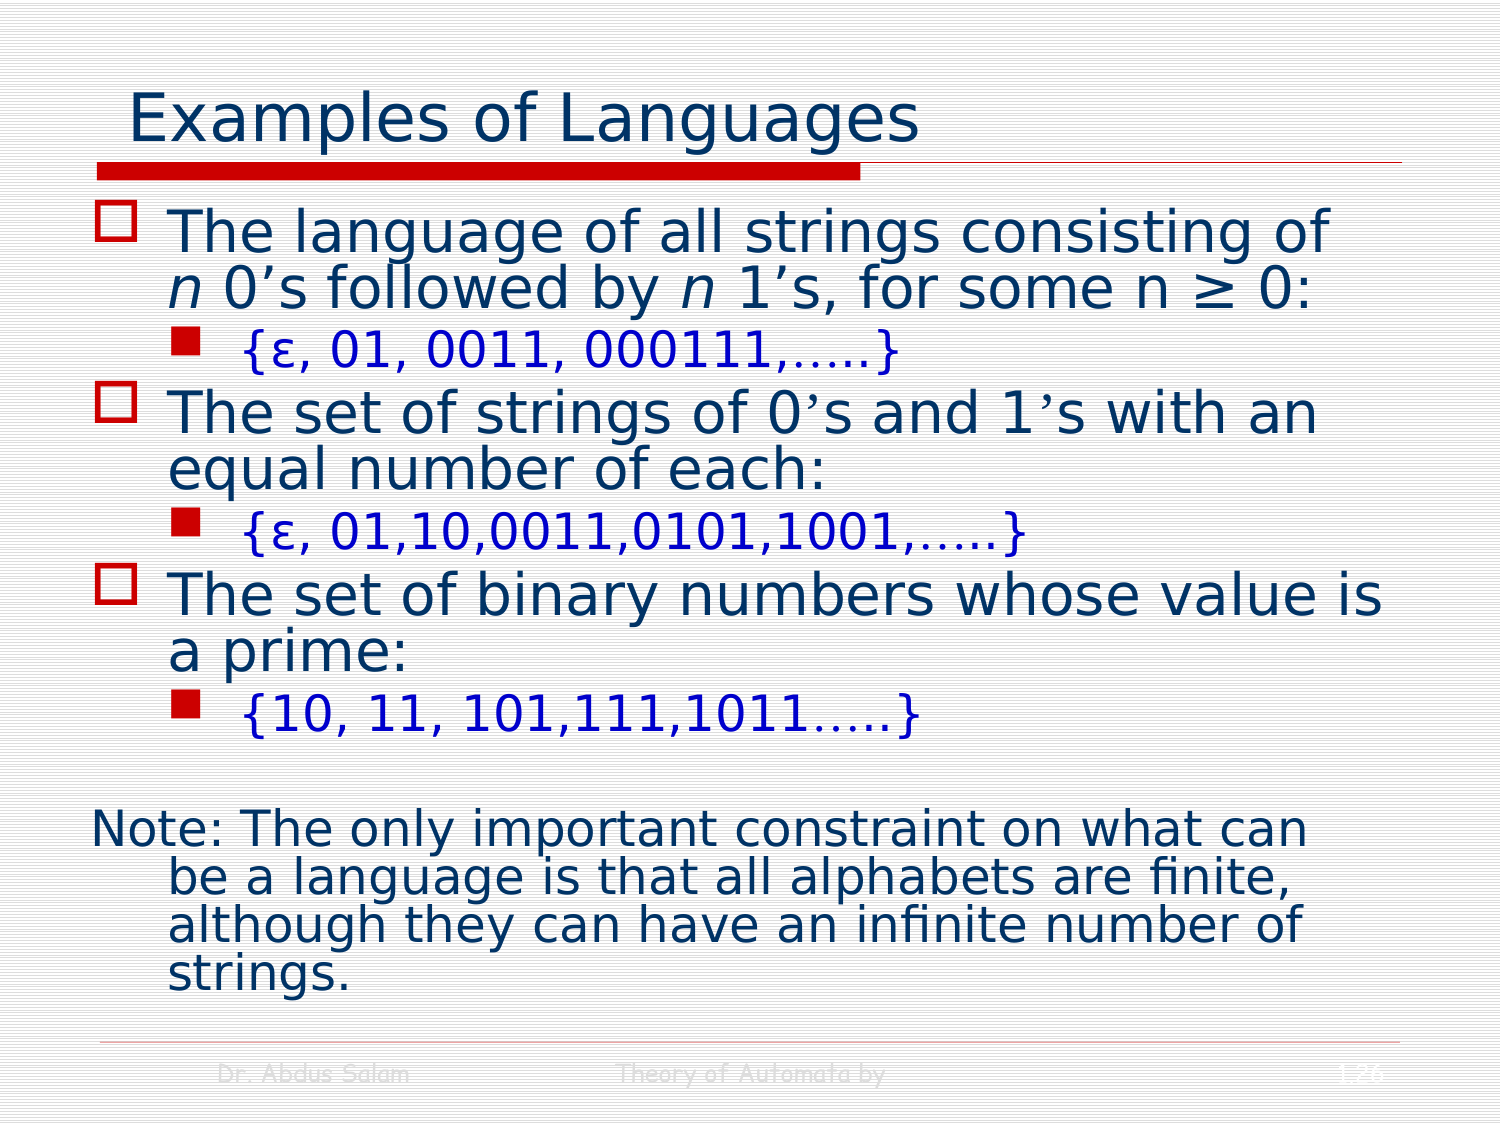

# Examples of Languages
The language of all strings consisting of n 0’s followed by n 1’s, for some n ≥ 0:
{ε, 01, 0011, 000111,…..}
The set of strings of 0’s and 1’s with an equal number of each:
{ε, 01,10,0011,0101,1001,…..}
The set of binary numbers whose value is a prime:
{10, 11, 101,111,1011…..}

Note: The only important constraint on what can be a language is that all alphabets are finite, although they can have an infinite number of strings.
Theory of Automata by
Dr. Abdus Salam
1.26